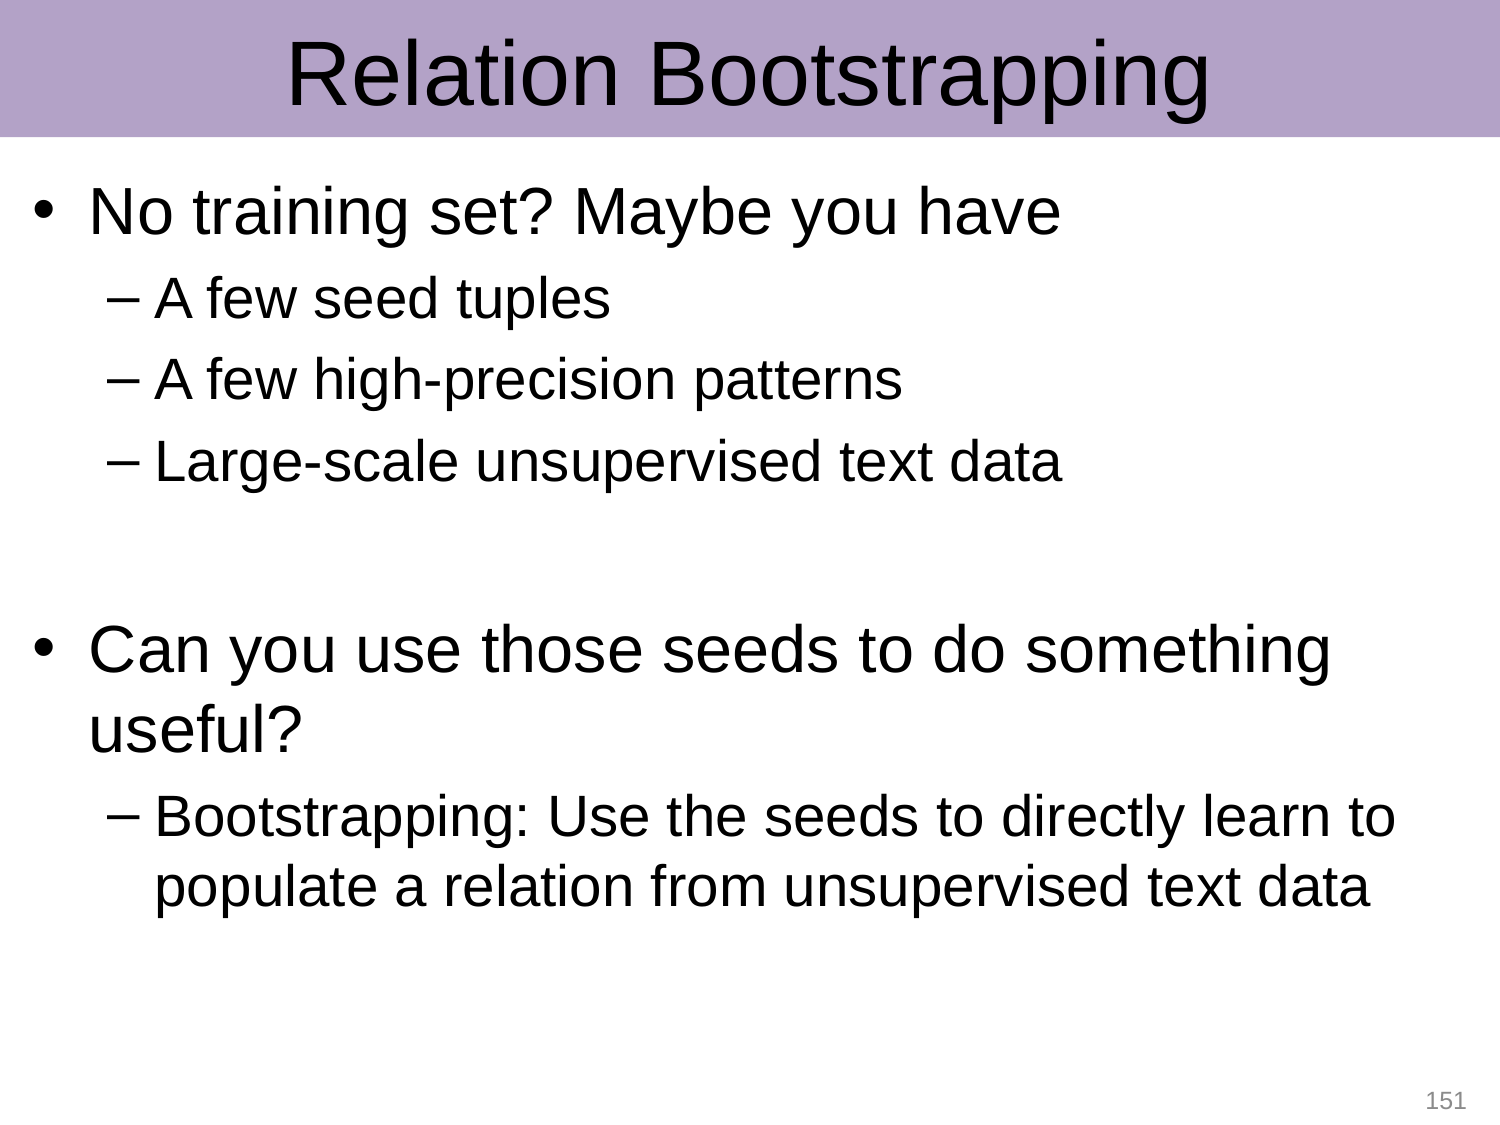

# Relation Bootstrapping
No training set? Maybe you have
A few seed tuples
A few high-precision patterns
Large-scale unsupervised text data

Can you use those seeds to do something useful?
Bootstrapping: Use the seeds to directly learn to populate a relation from unsupervised text data

151